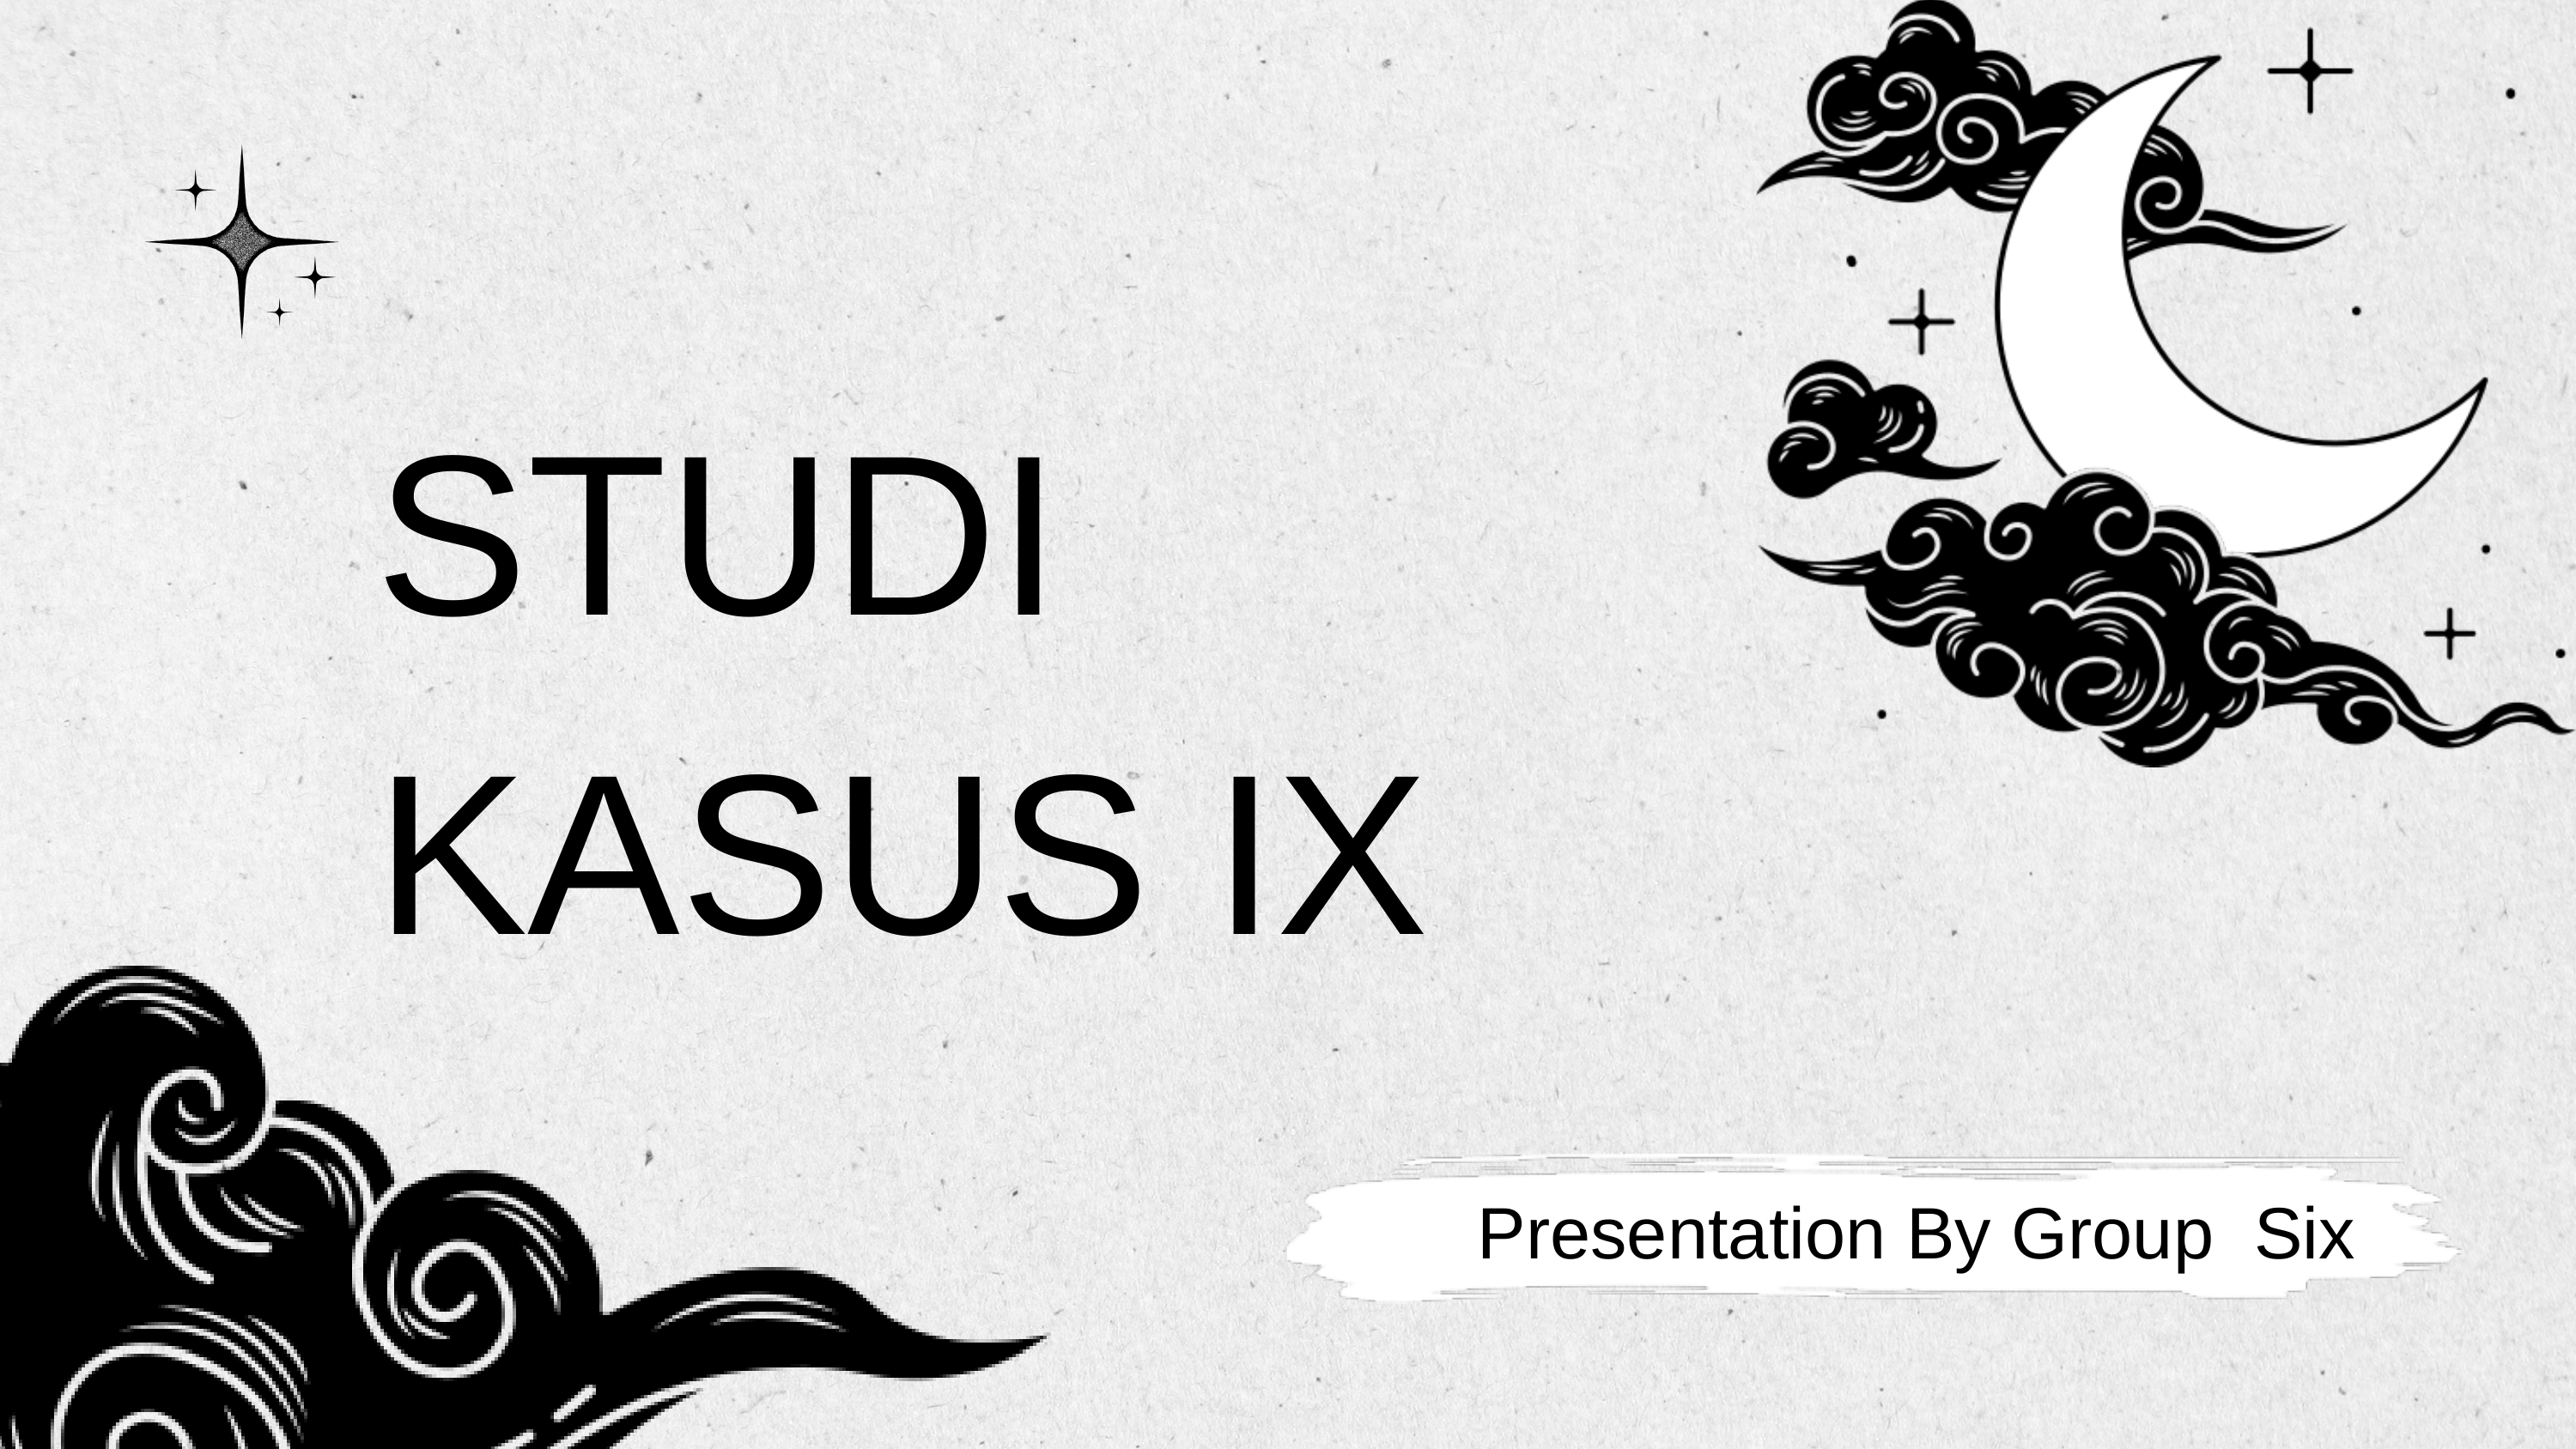

STUDI KASUS IX

Presentation By Group  Six